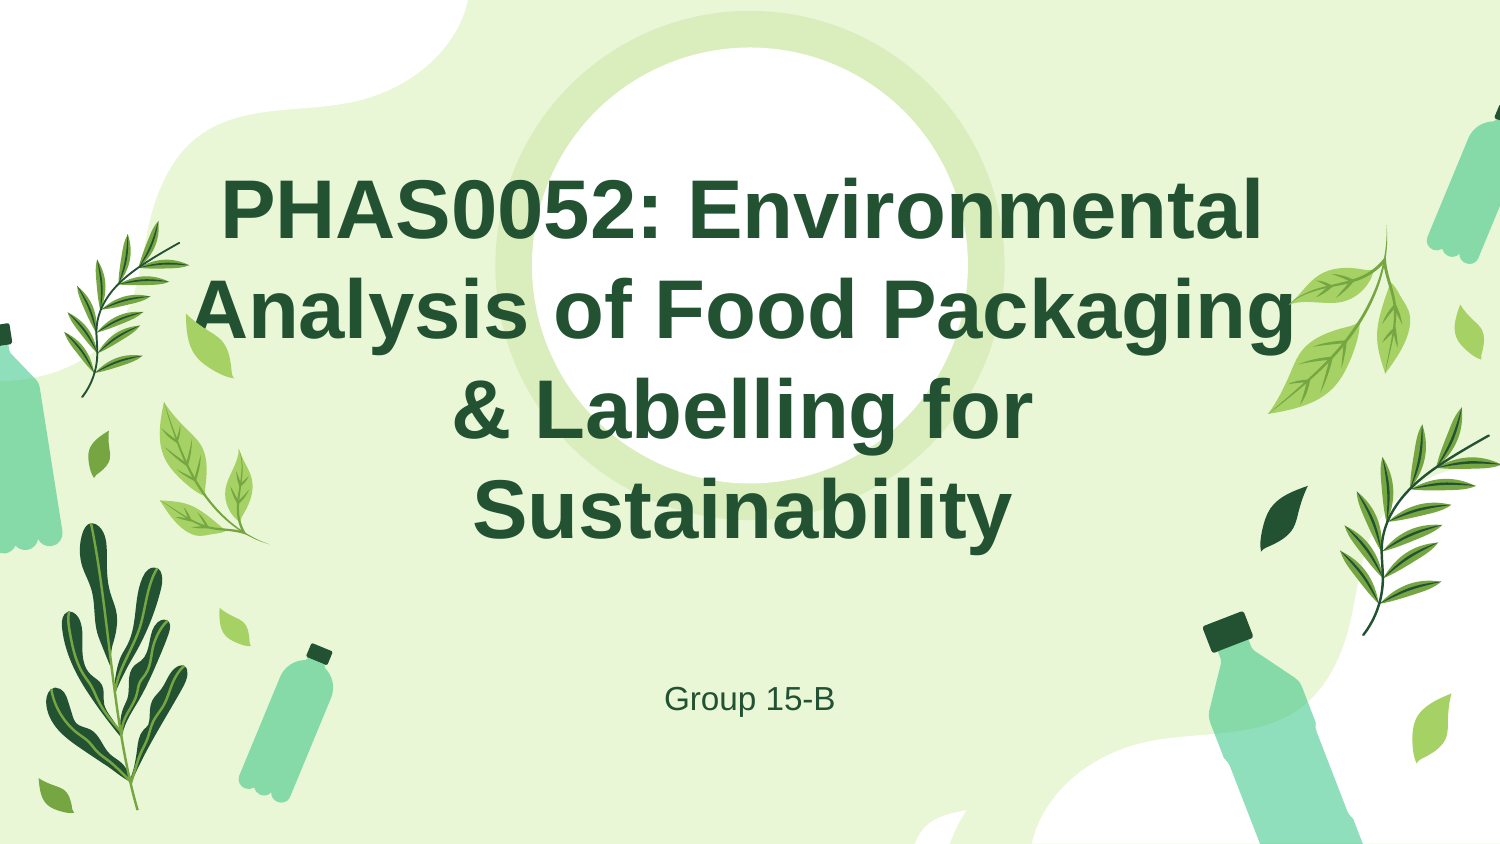

# PHAS0052: Environmental Analysis of Food Packaging & Labelling for Sustainability

Group 15-B